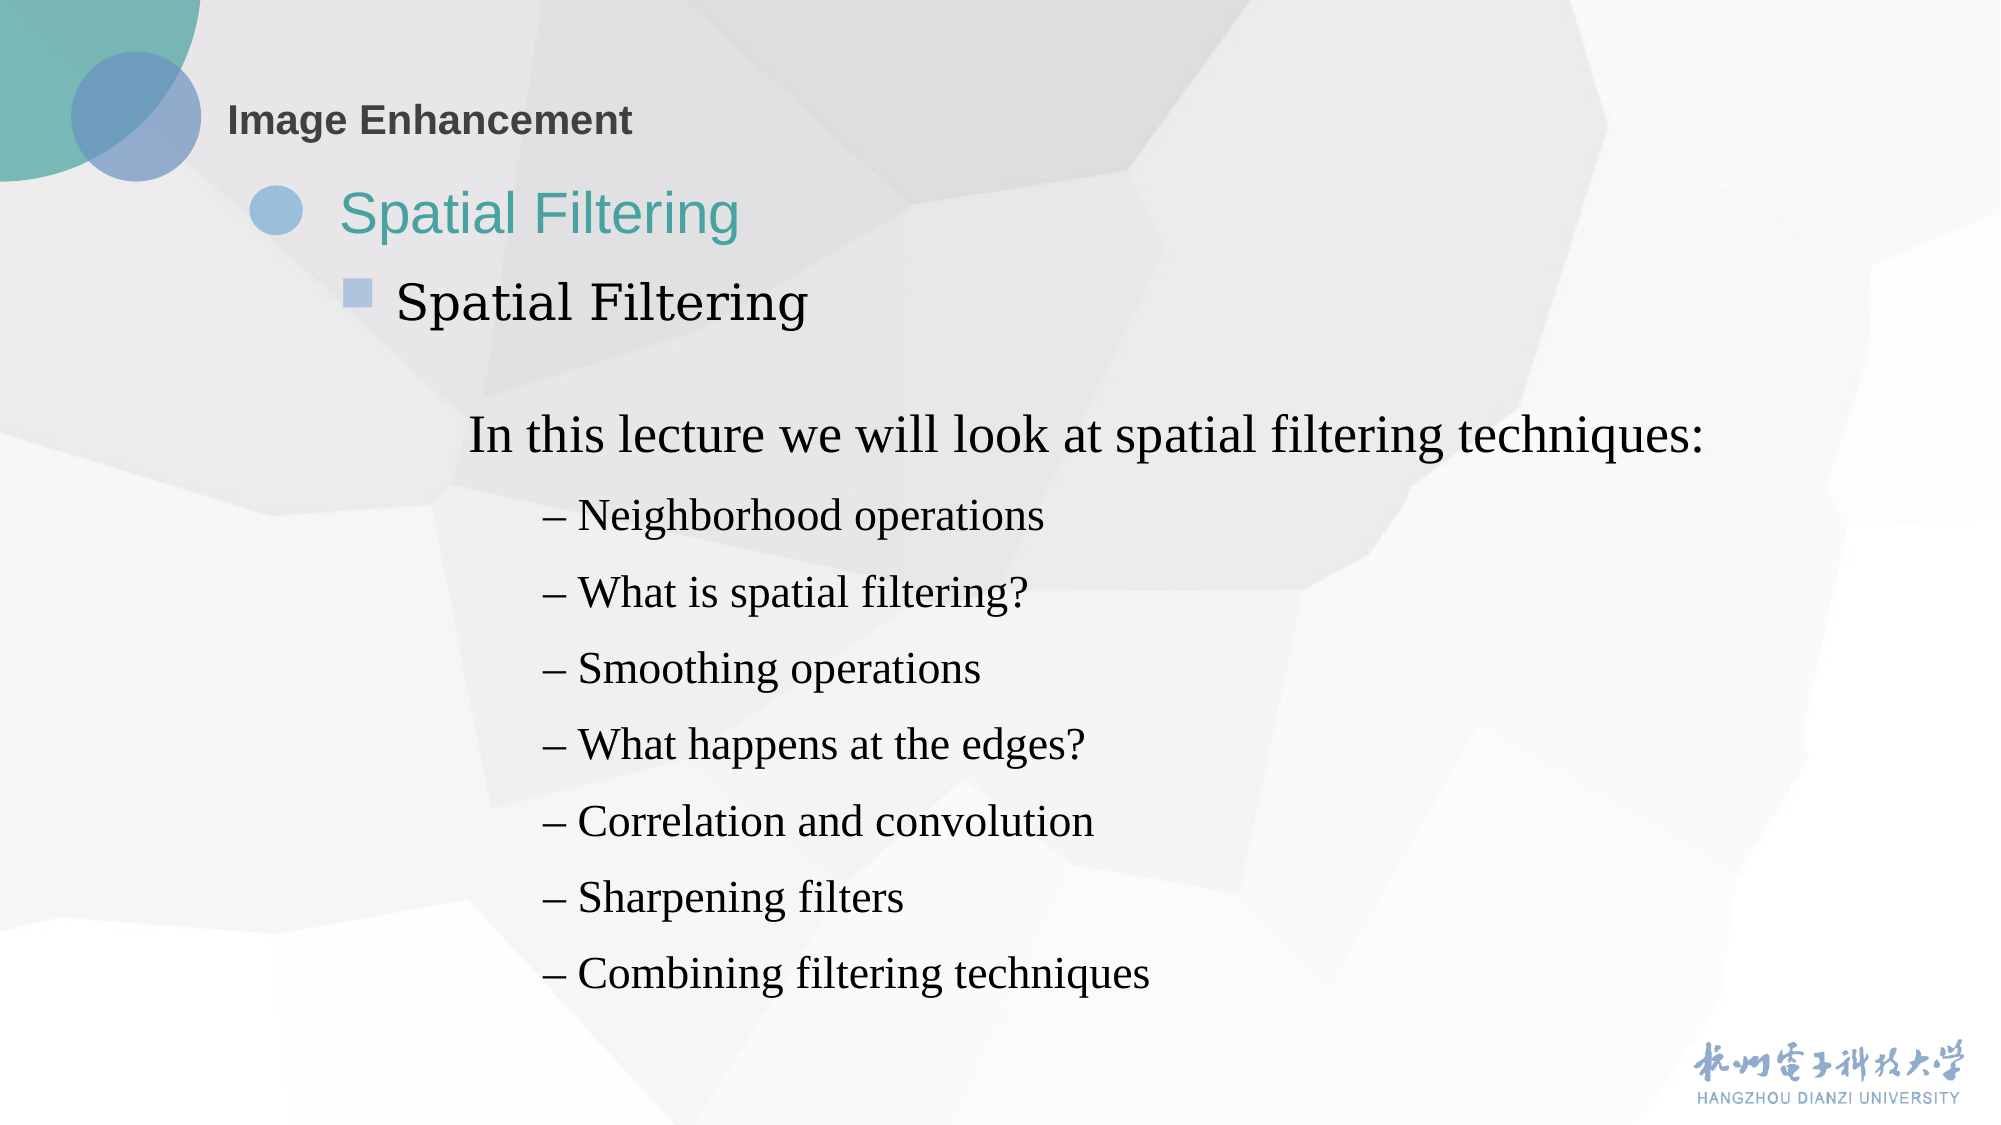

Spatial Filtering

Spatial Filtering
In this lecture we will look at spatial filtering techniques:
– Neighborhood operations
– What is spatial filtering?
– Smoothing operations
– What happens at the edges?
– Correlation and convolution
– Sharpening filters
– Combining filtering techniques